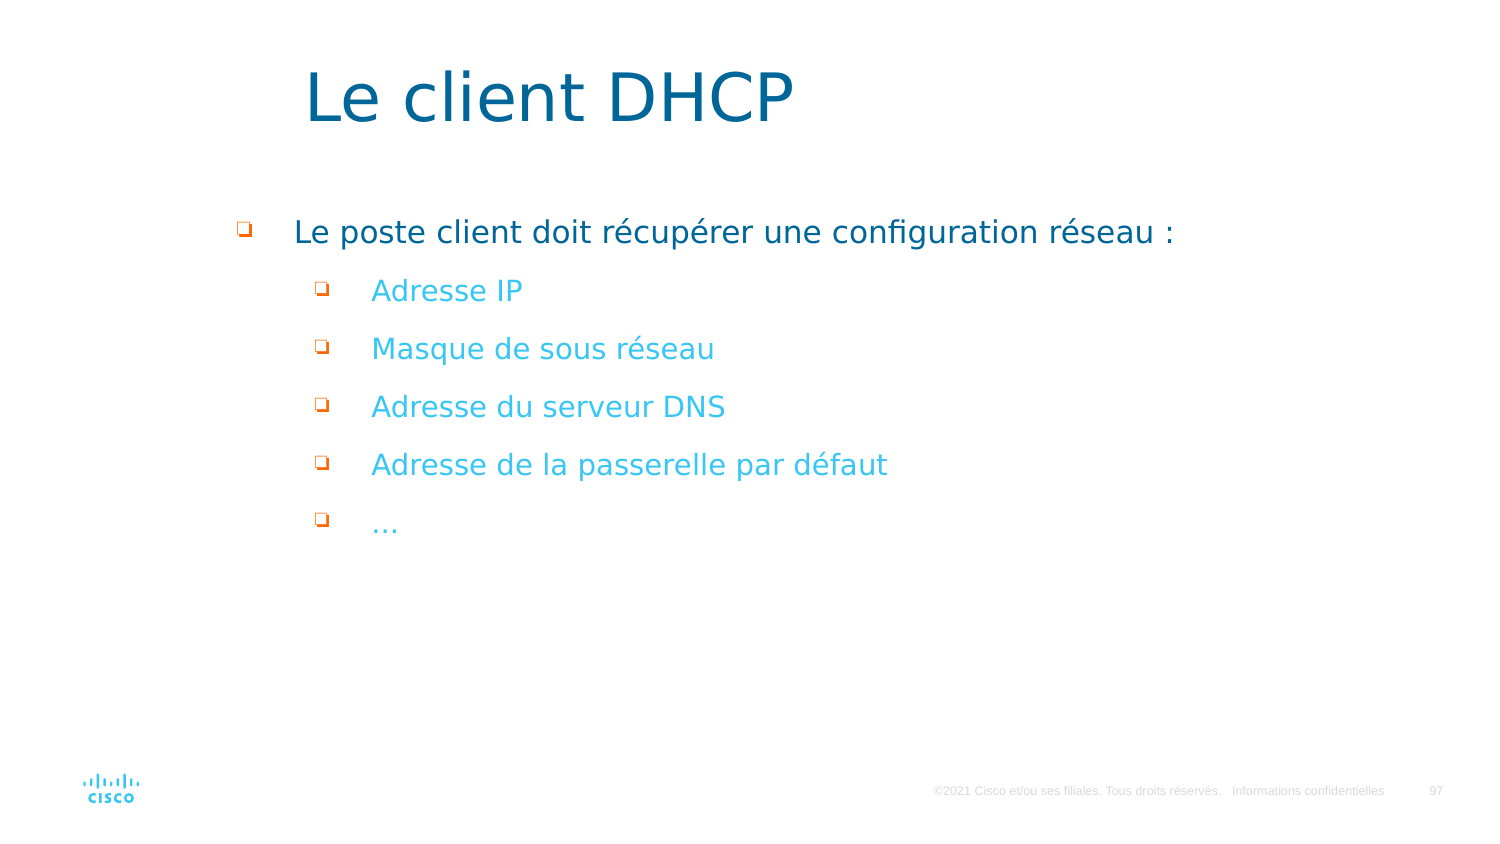

# Le client DHCP
Le poste client doit récupérer une configuration réseau :
Adresse IP
Masque de sous réseau
Adresse du serveur DNS
Adresse de la passerelle par défaut
...